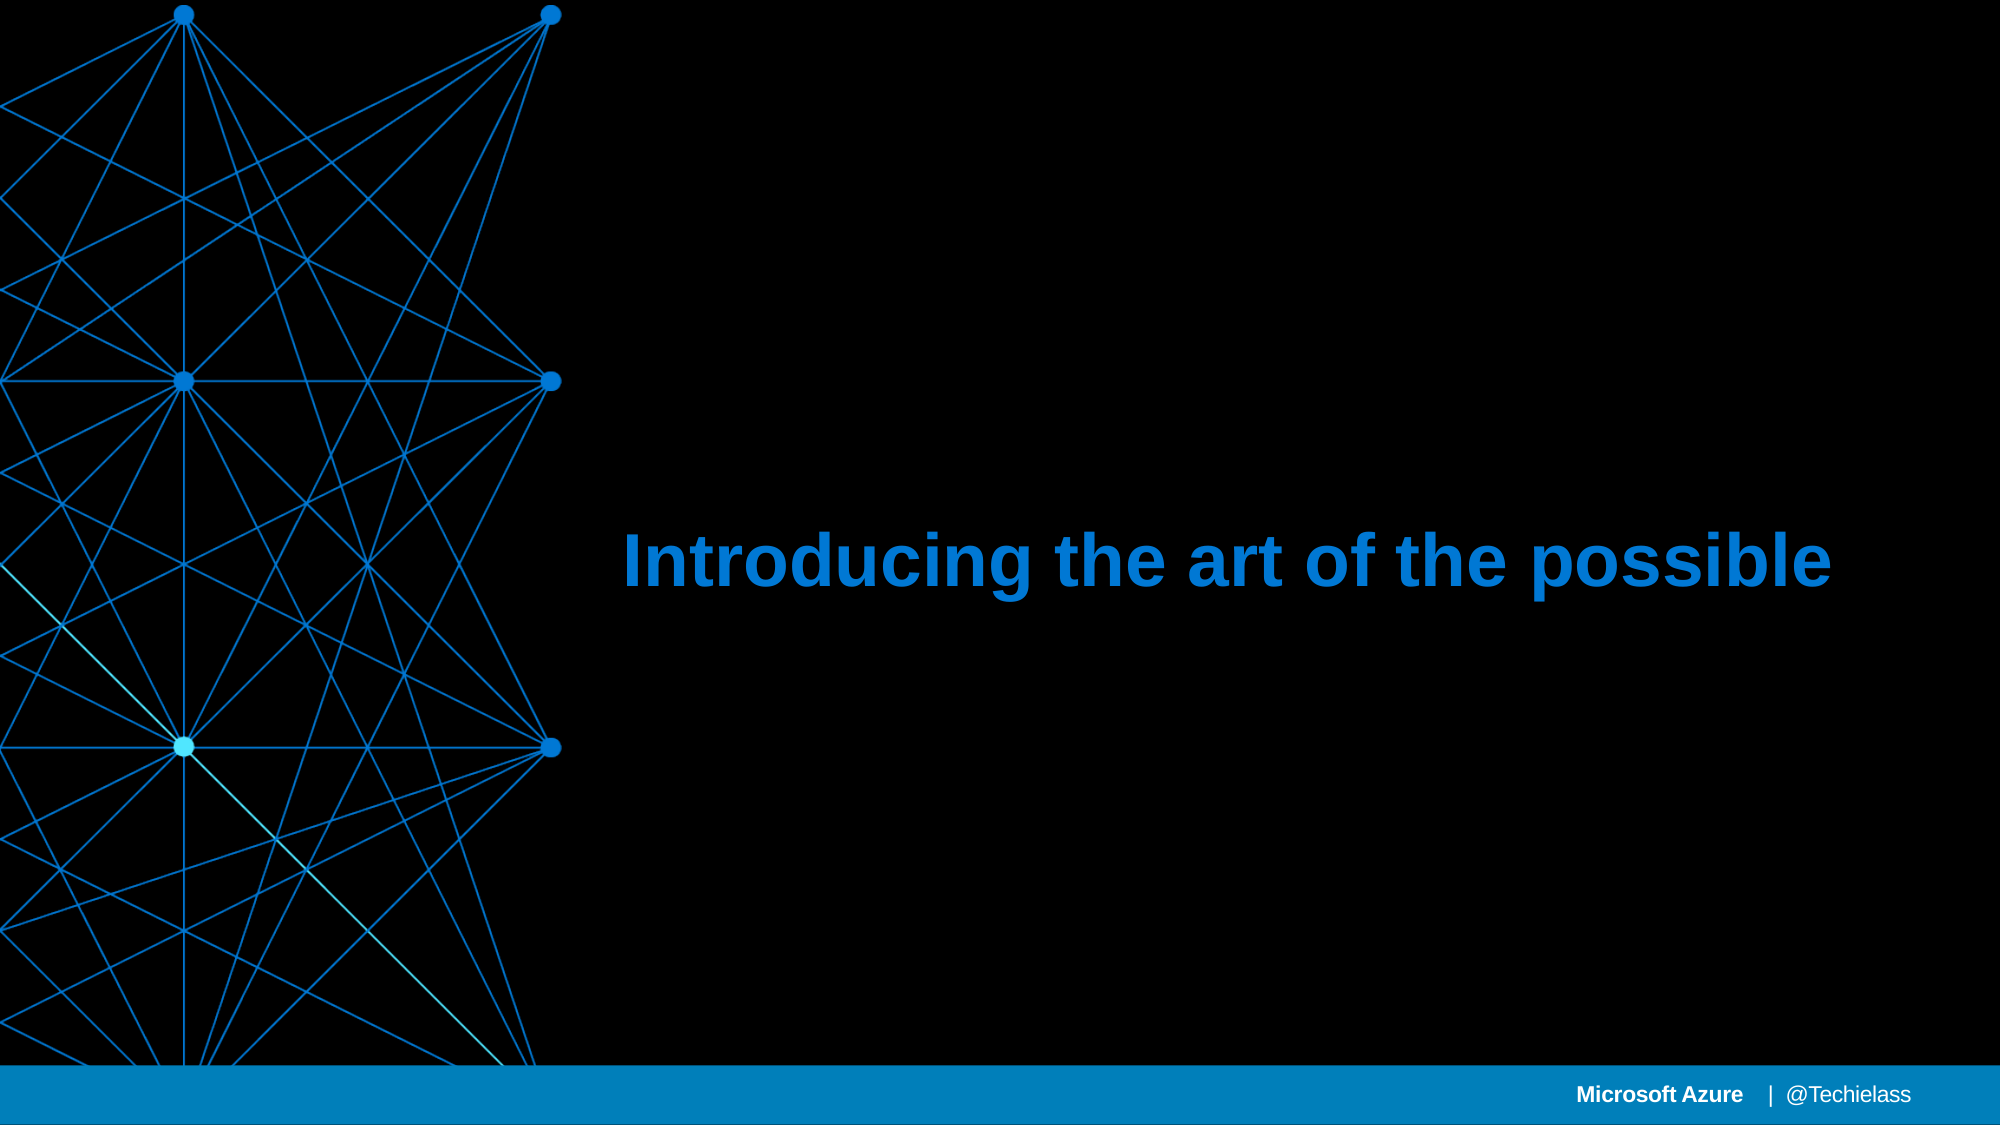

Introducing the art of the possible
#

Microsoft Azure    |  @Techielass